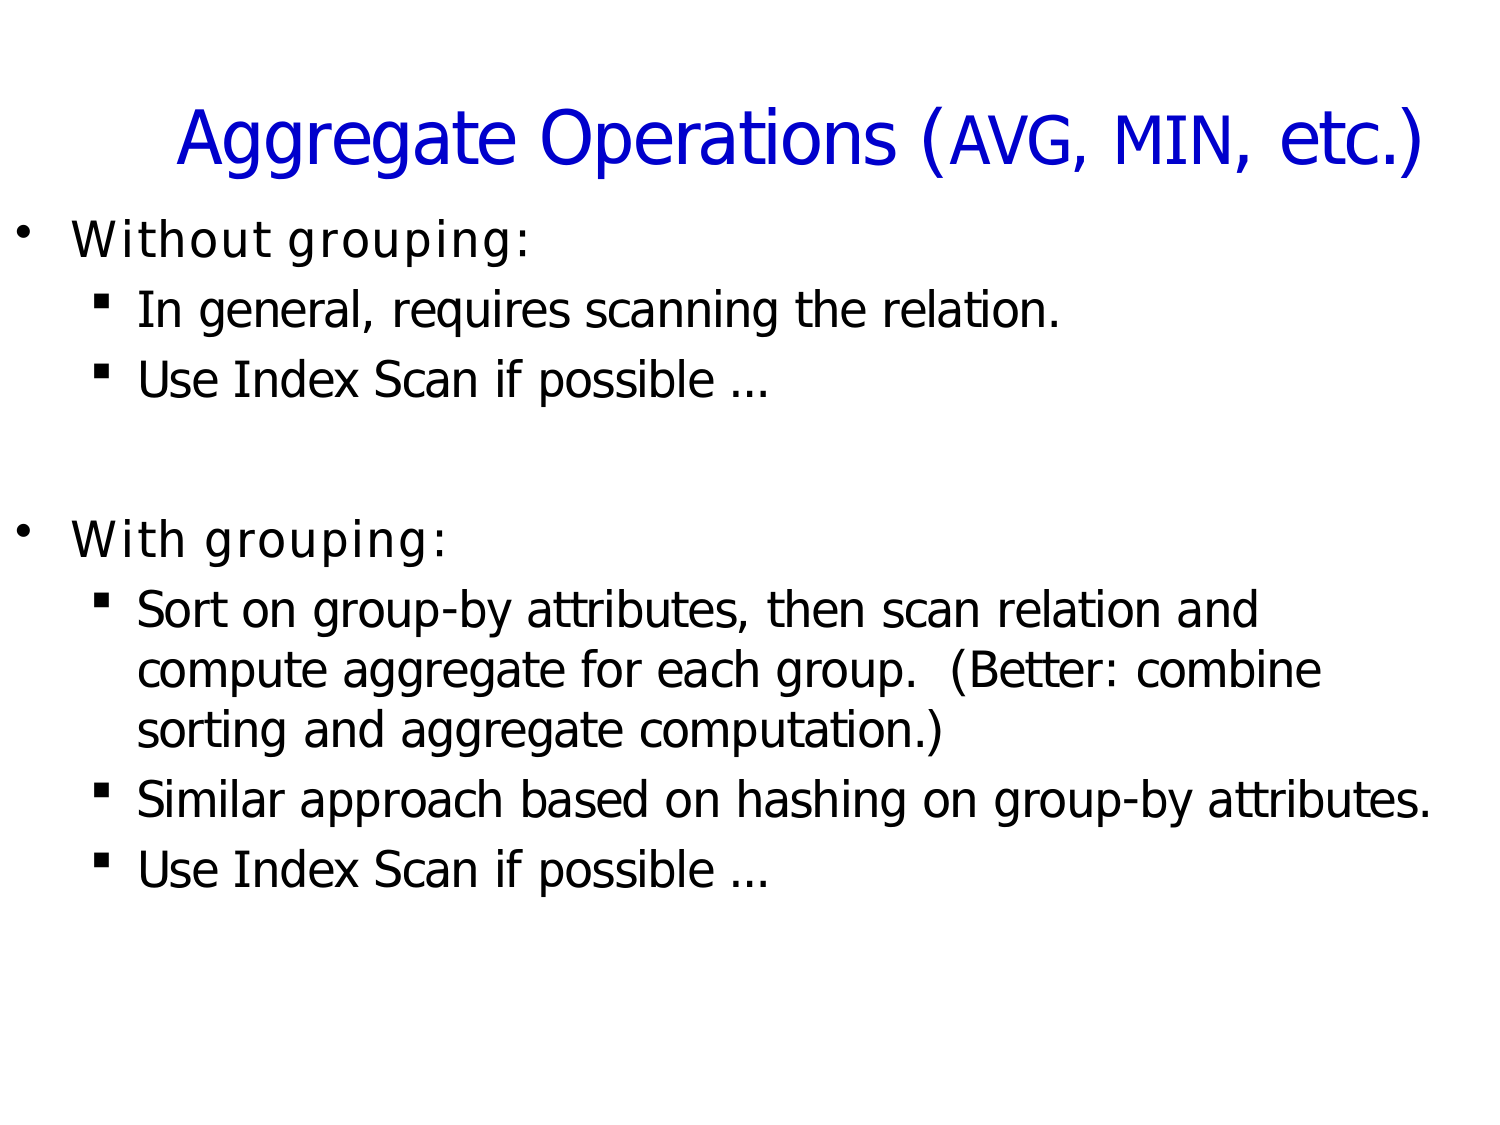

# Aggregate Operations (AVG, MIN, etc.)
Without grouping:
In general, requires scanning the relation.
Use Index Scan if possible …

With grouping:
Sort on group-by attributes, then scan relation and compute aggregate for each group.  (Better: combine sorting and aggregate computation.)
Similar approach based on hashing on group-by attributes.
Use Index Scan if possible …